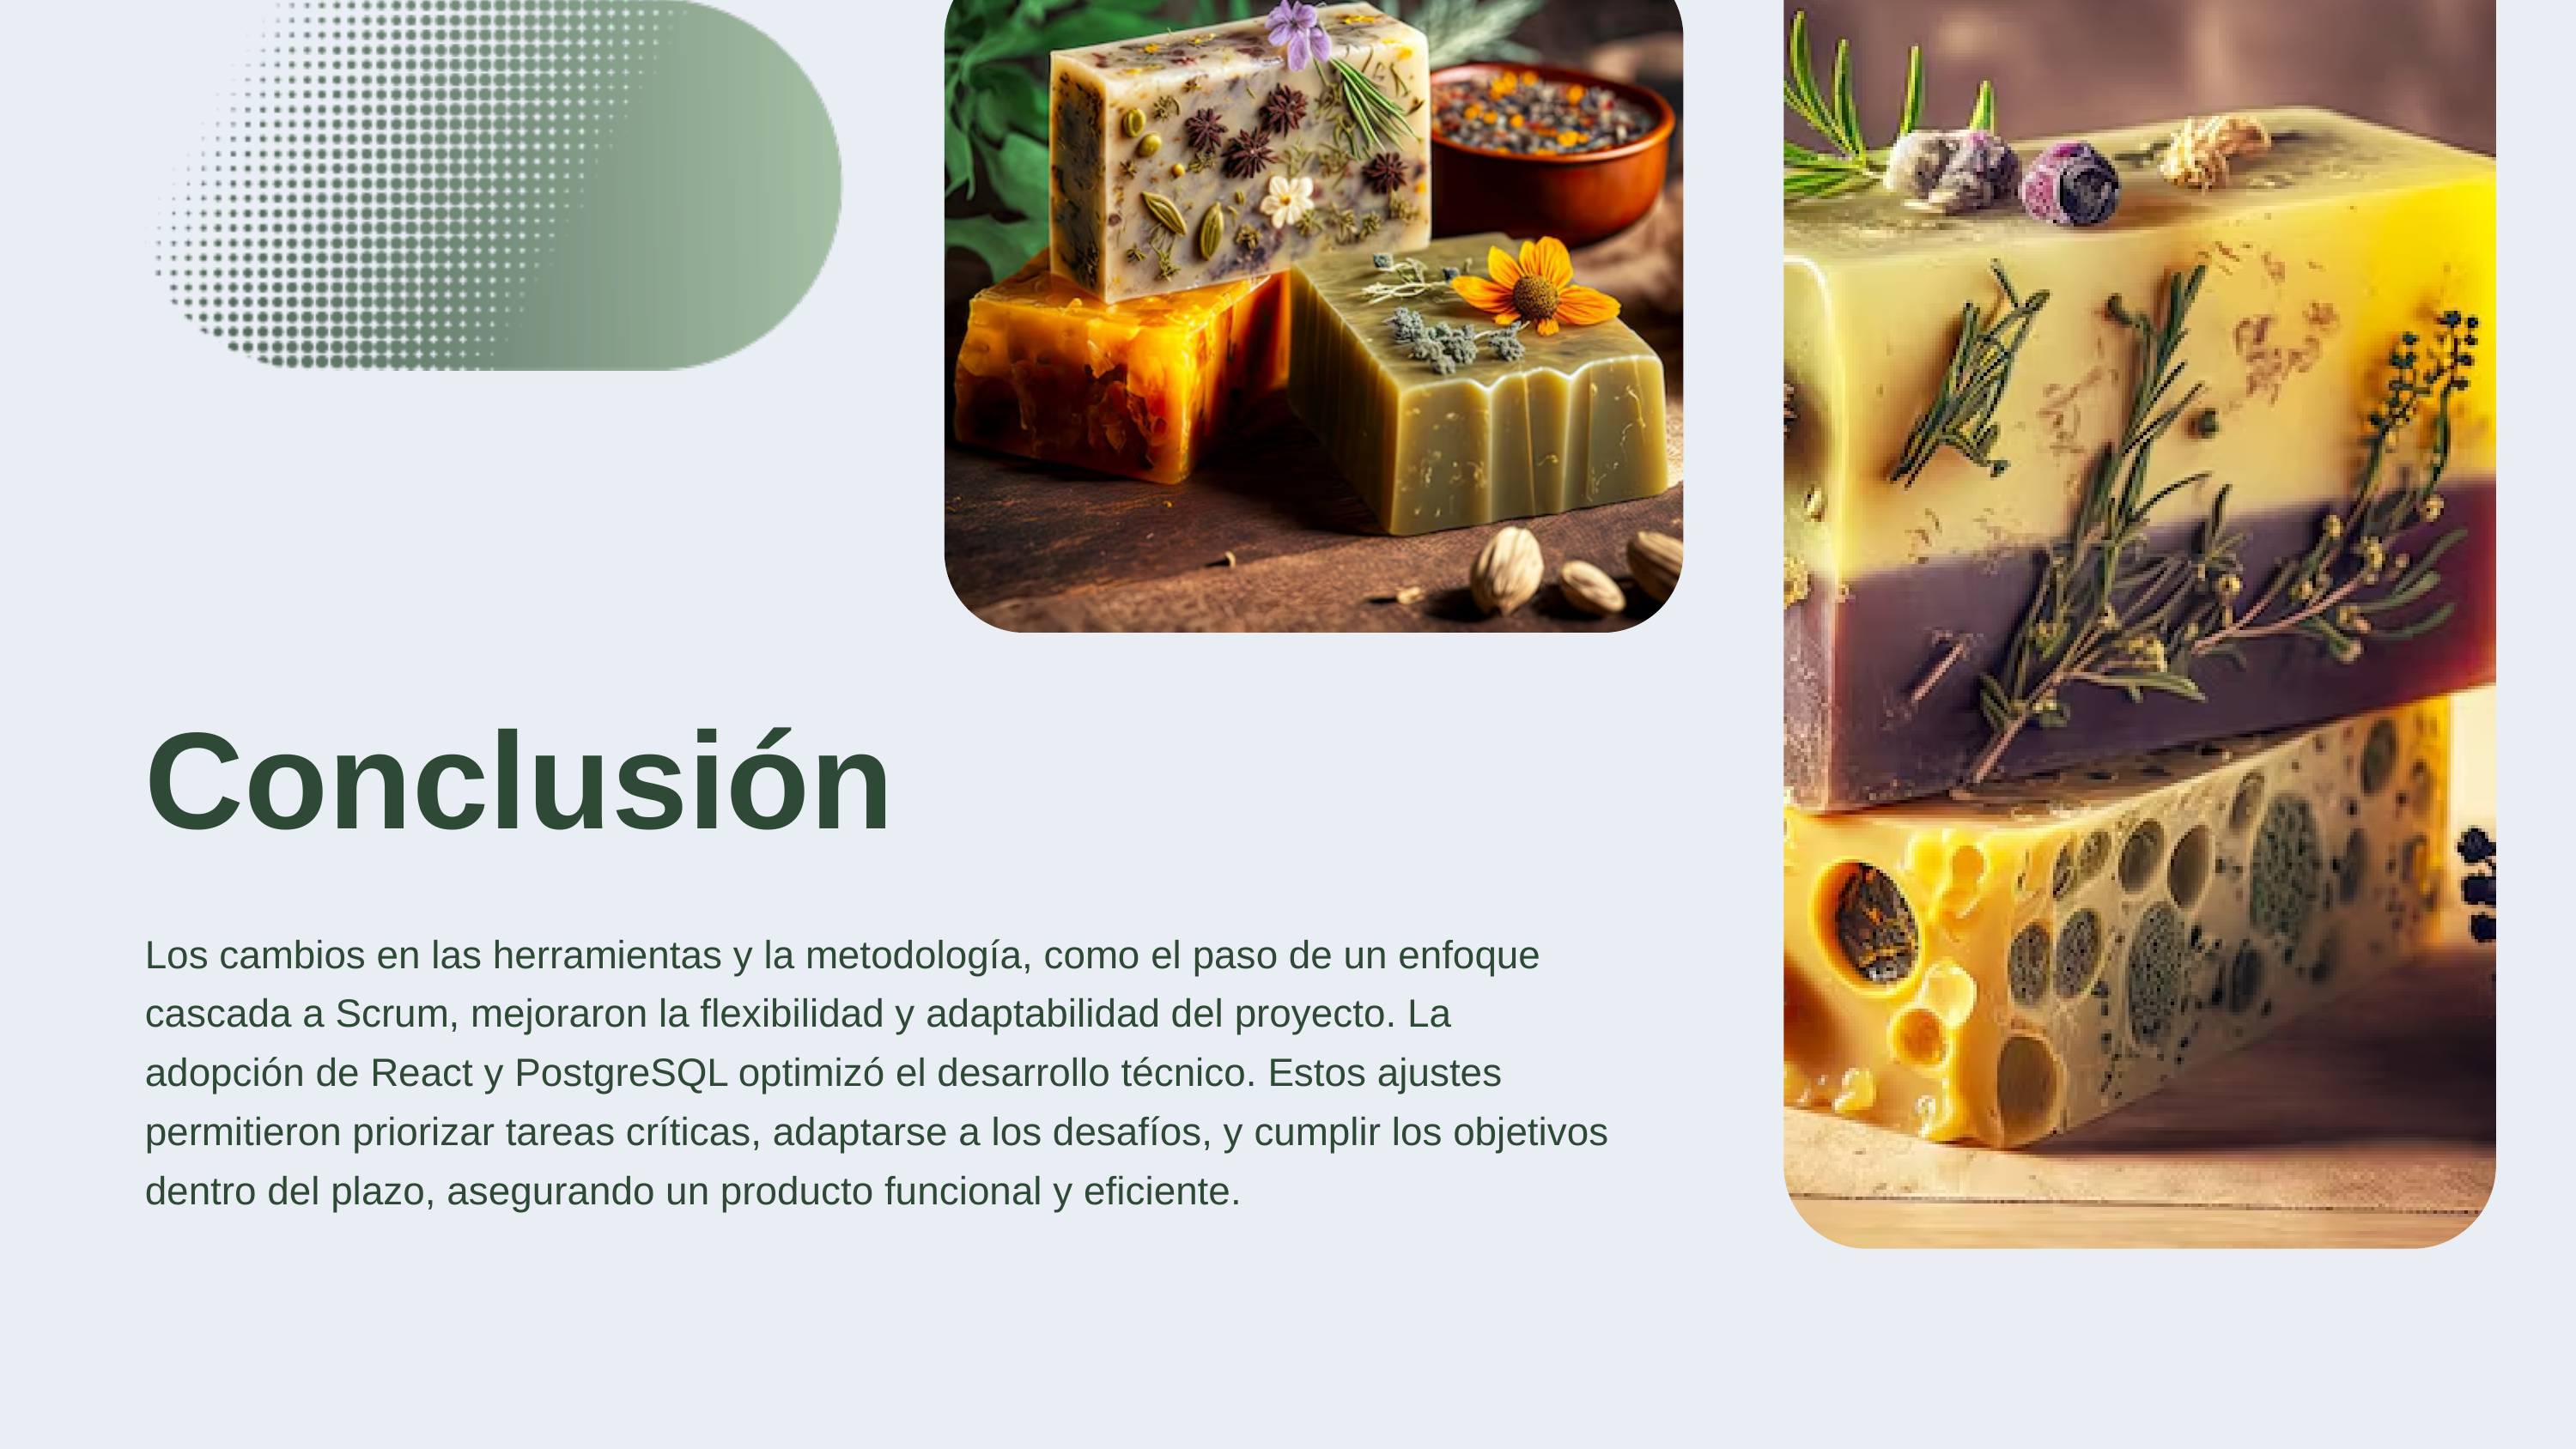

Conclusión
Los cambios en las herramientas y la metodología, como el paso de un enfoque cascada a Scrum, mejoraron la flexibilidad y adaptabilidad del proyecto. La adopción de React y PostgreSQL optimizó el desarrollo técnico. Estos ajustes permitieron priorizar tareas críticas, adaptarse a los desafíos, y cumplir los objetivos dentro del plazo, asegurando un producto funcional y eficiente.